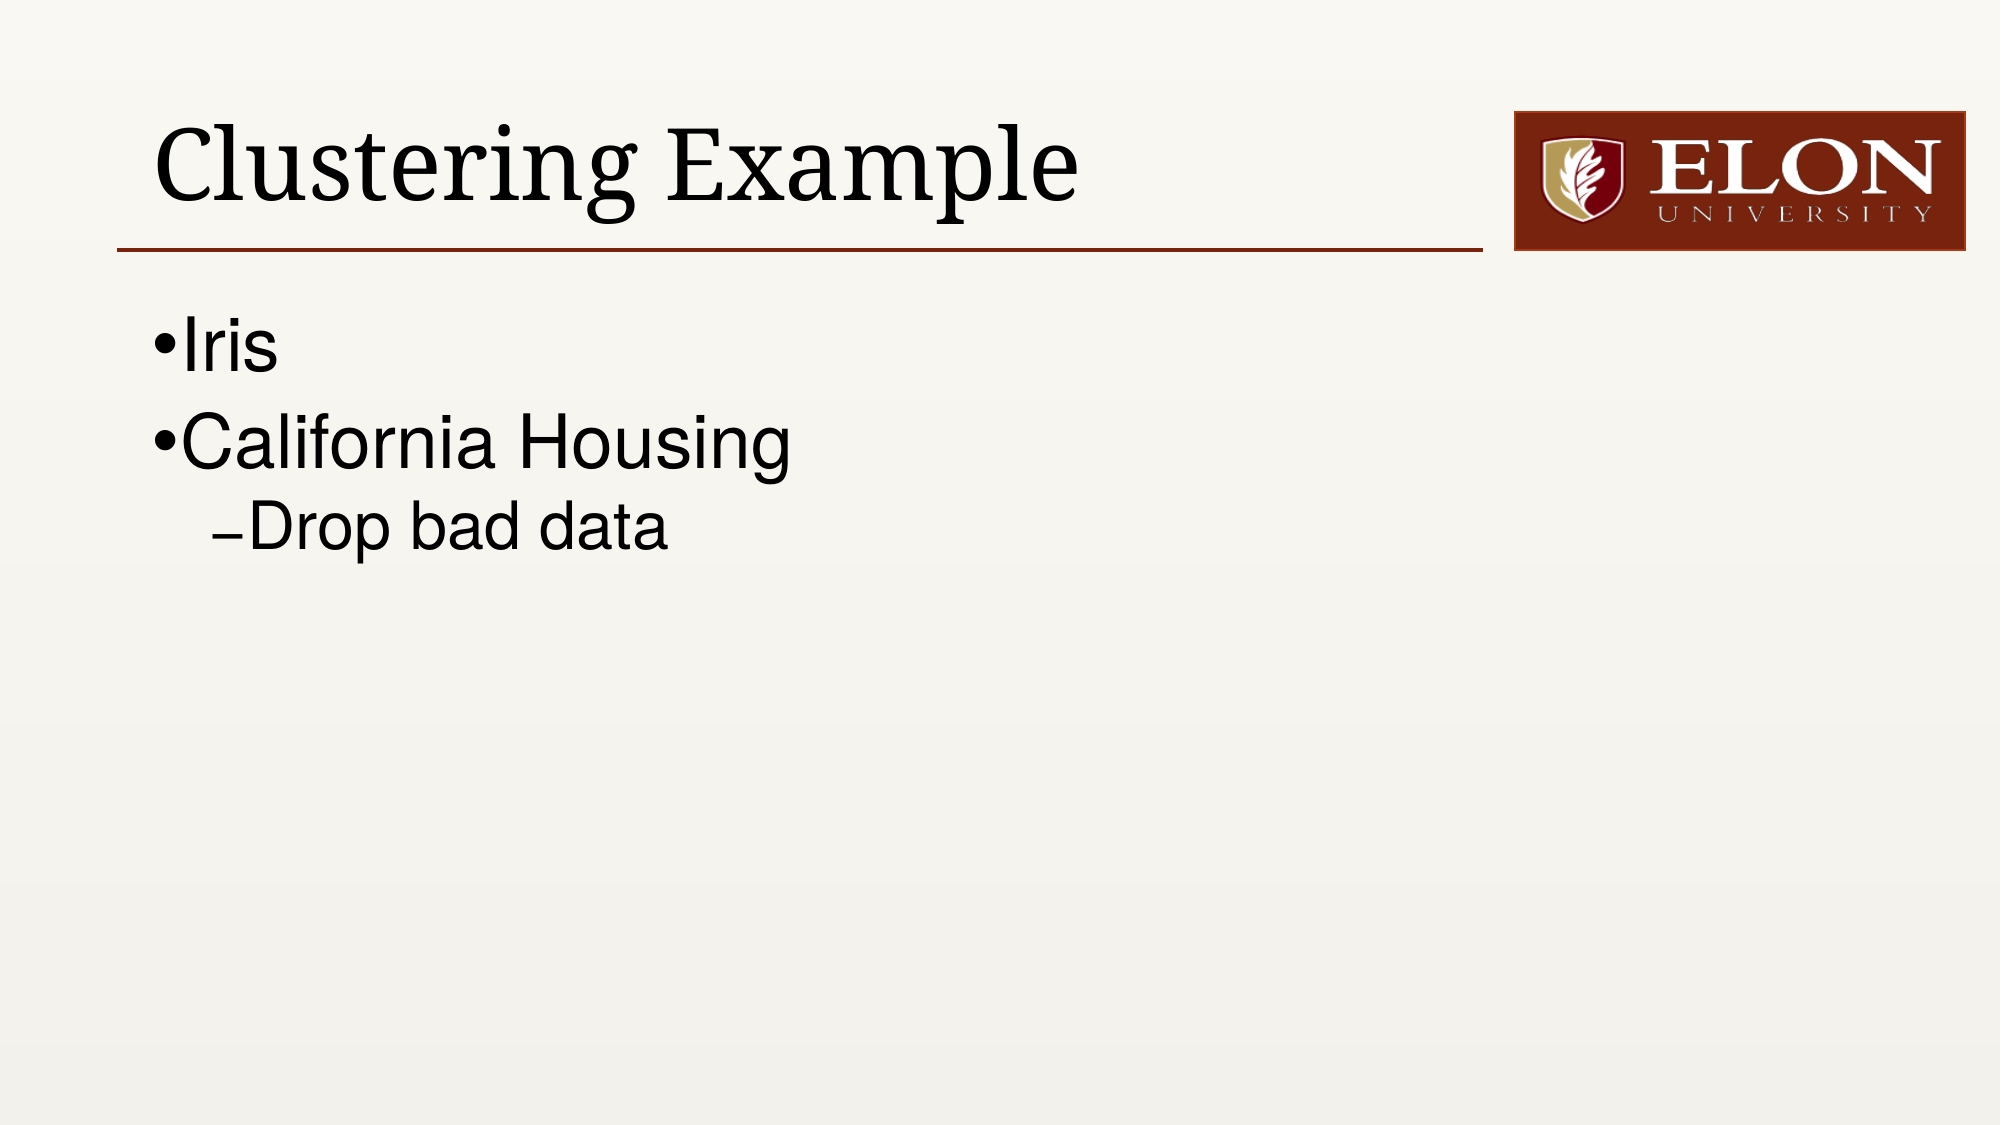

# Clustering Example
Iris
California Housing
Drop bad data